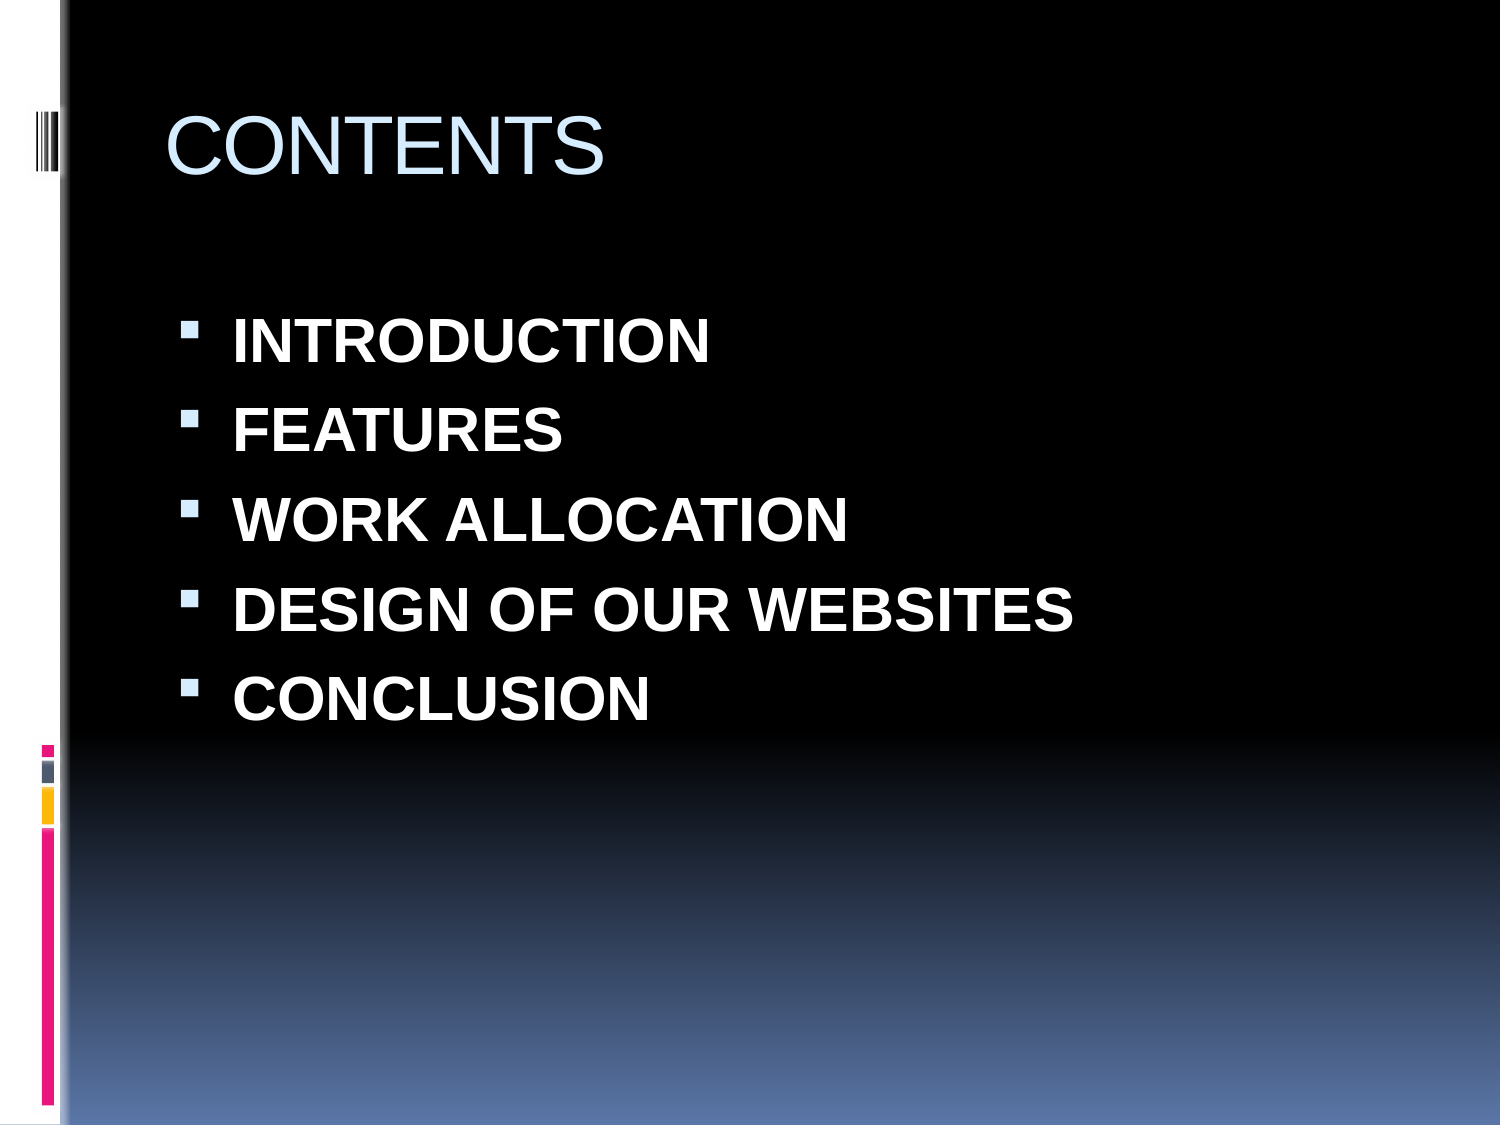

# CONTENTS
INTRODUCTION
FEATURES
WORK ALLOCATION
DESIGN OF OUR WEBSITES
CONCLUSION